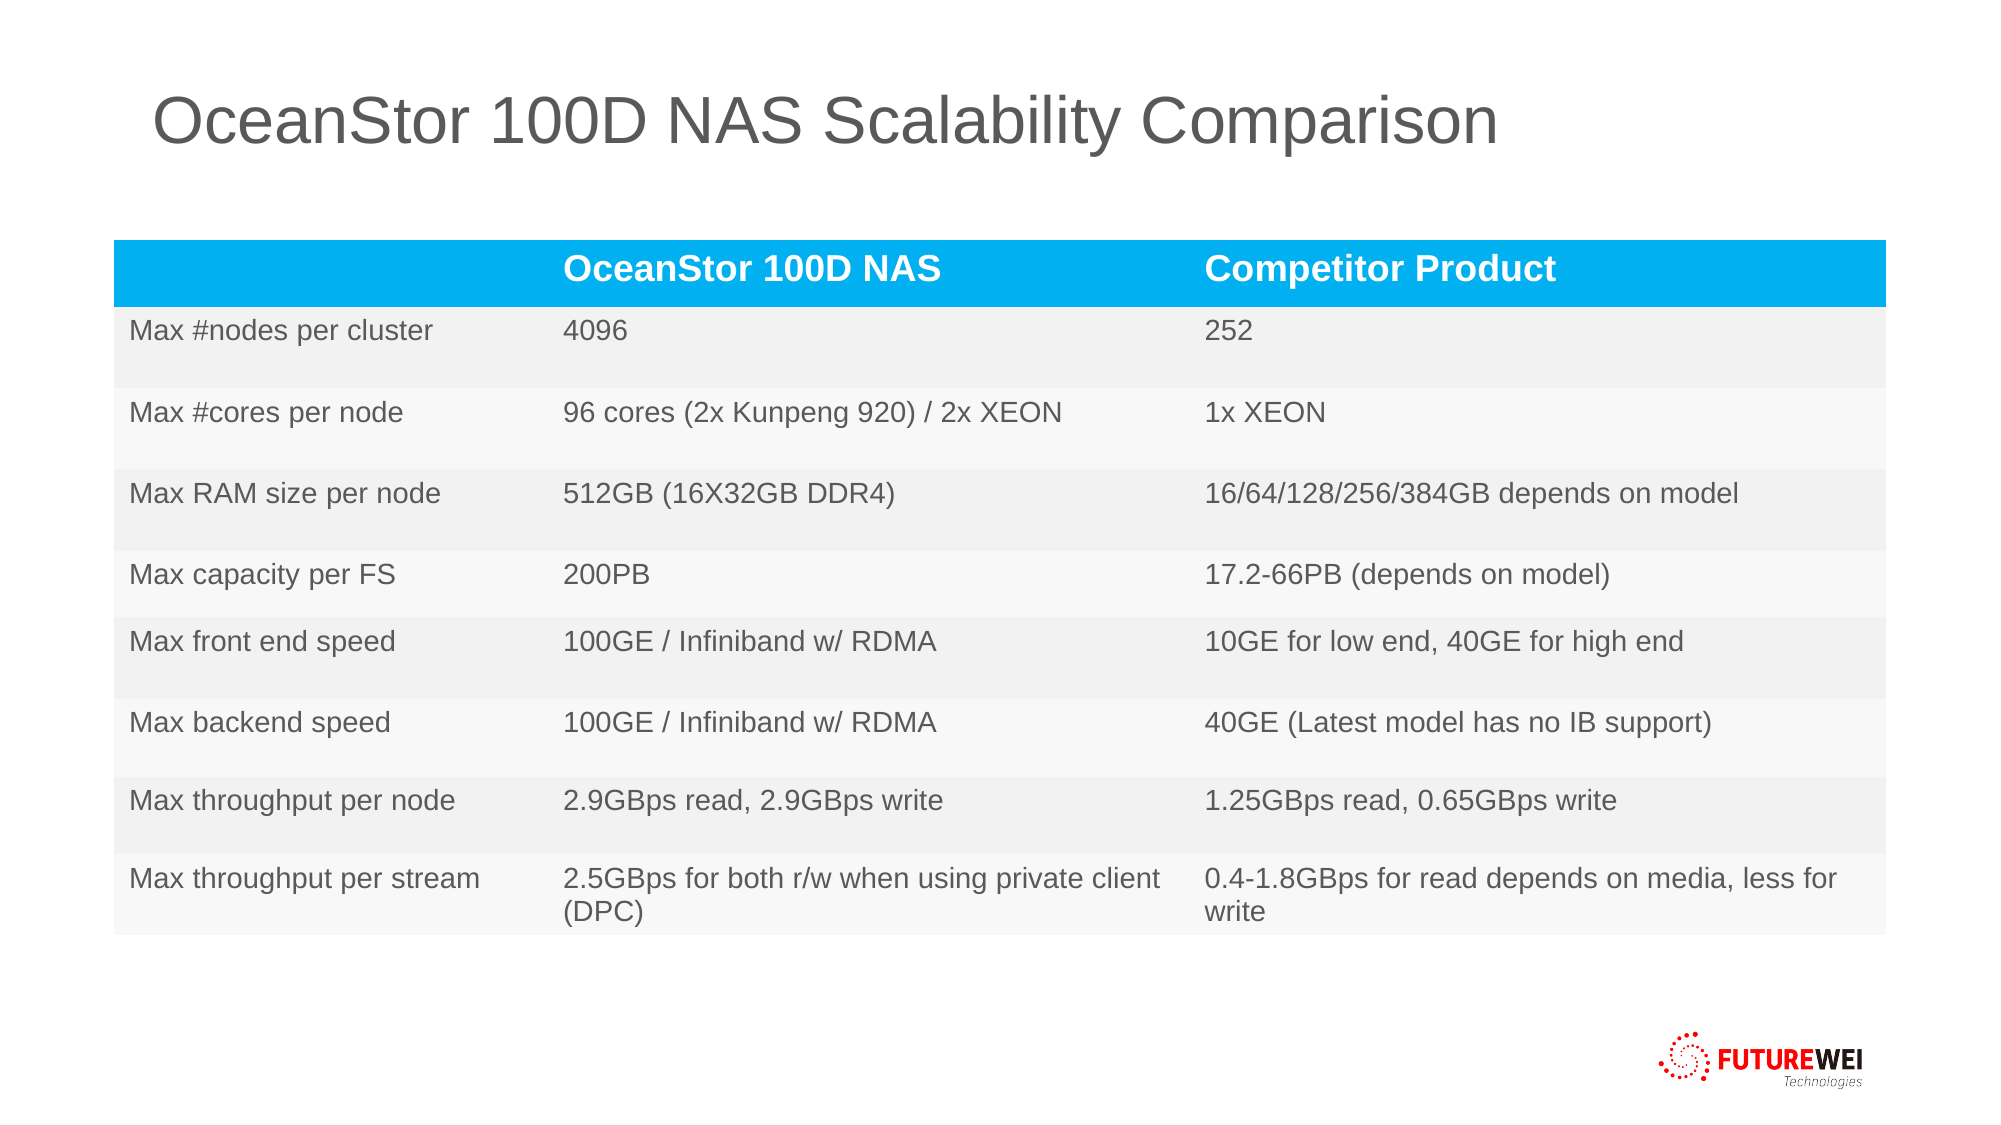

# OceanStor 100D NAS Scalability Comparison
|  | OceanStor 100D NAS | Competitor Product |
| --- | --- | --- |
| Max #nodes per cluster | 4096 | 252 |
| Max #cores per node | 96 cores (2x Kunpeng 920) / 2x XEON | 1x XEON |
| Max RAM size per node | 512GB (16X32GB DDR4) | 16/64/128/256/384GB depends on model |
| Max capacity per FS | 200PB | 17.2-66PB (depends on model) |
| Max front end speed | 100GE / Infiniband w/ RDMA | 10GE for low end, 40GE for high end |
| Max backend speed | 100GE / Infiniband w/ RDMA | 40GE (Latest model has no IB support) |
| Max throughput per node | 2.9GBps read, 2.9GBps write | 1.25GBps read, 0.65GBps write |
| Max throughput per stream | 2.5GBps for both r/w when using private client (DPC) | 0.4-1.8GBps for read depends on media, less for write |